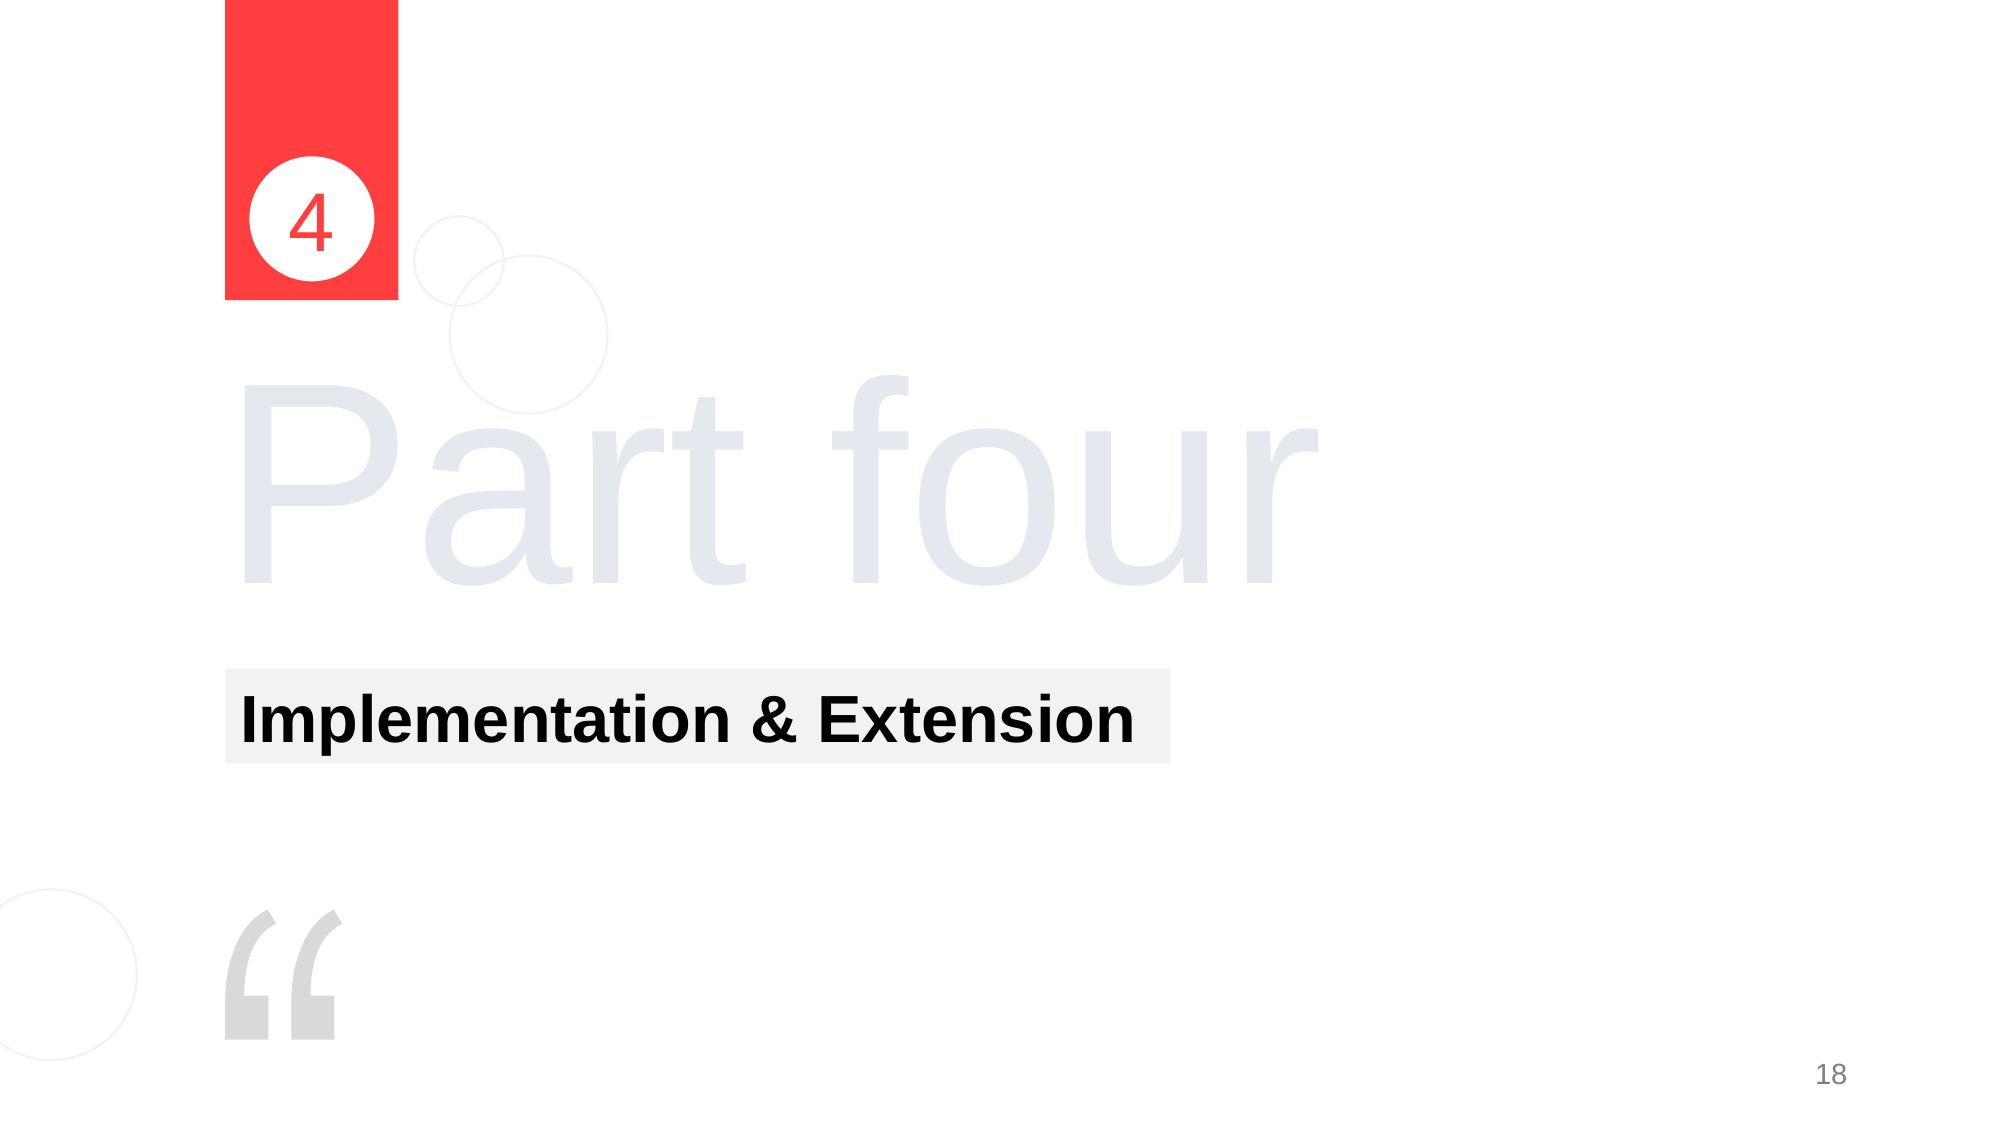

4

Part four
Implementation & Extension

18